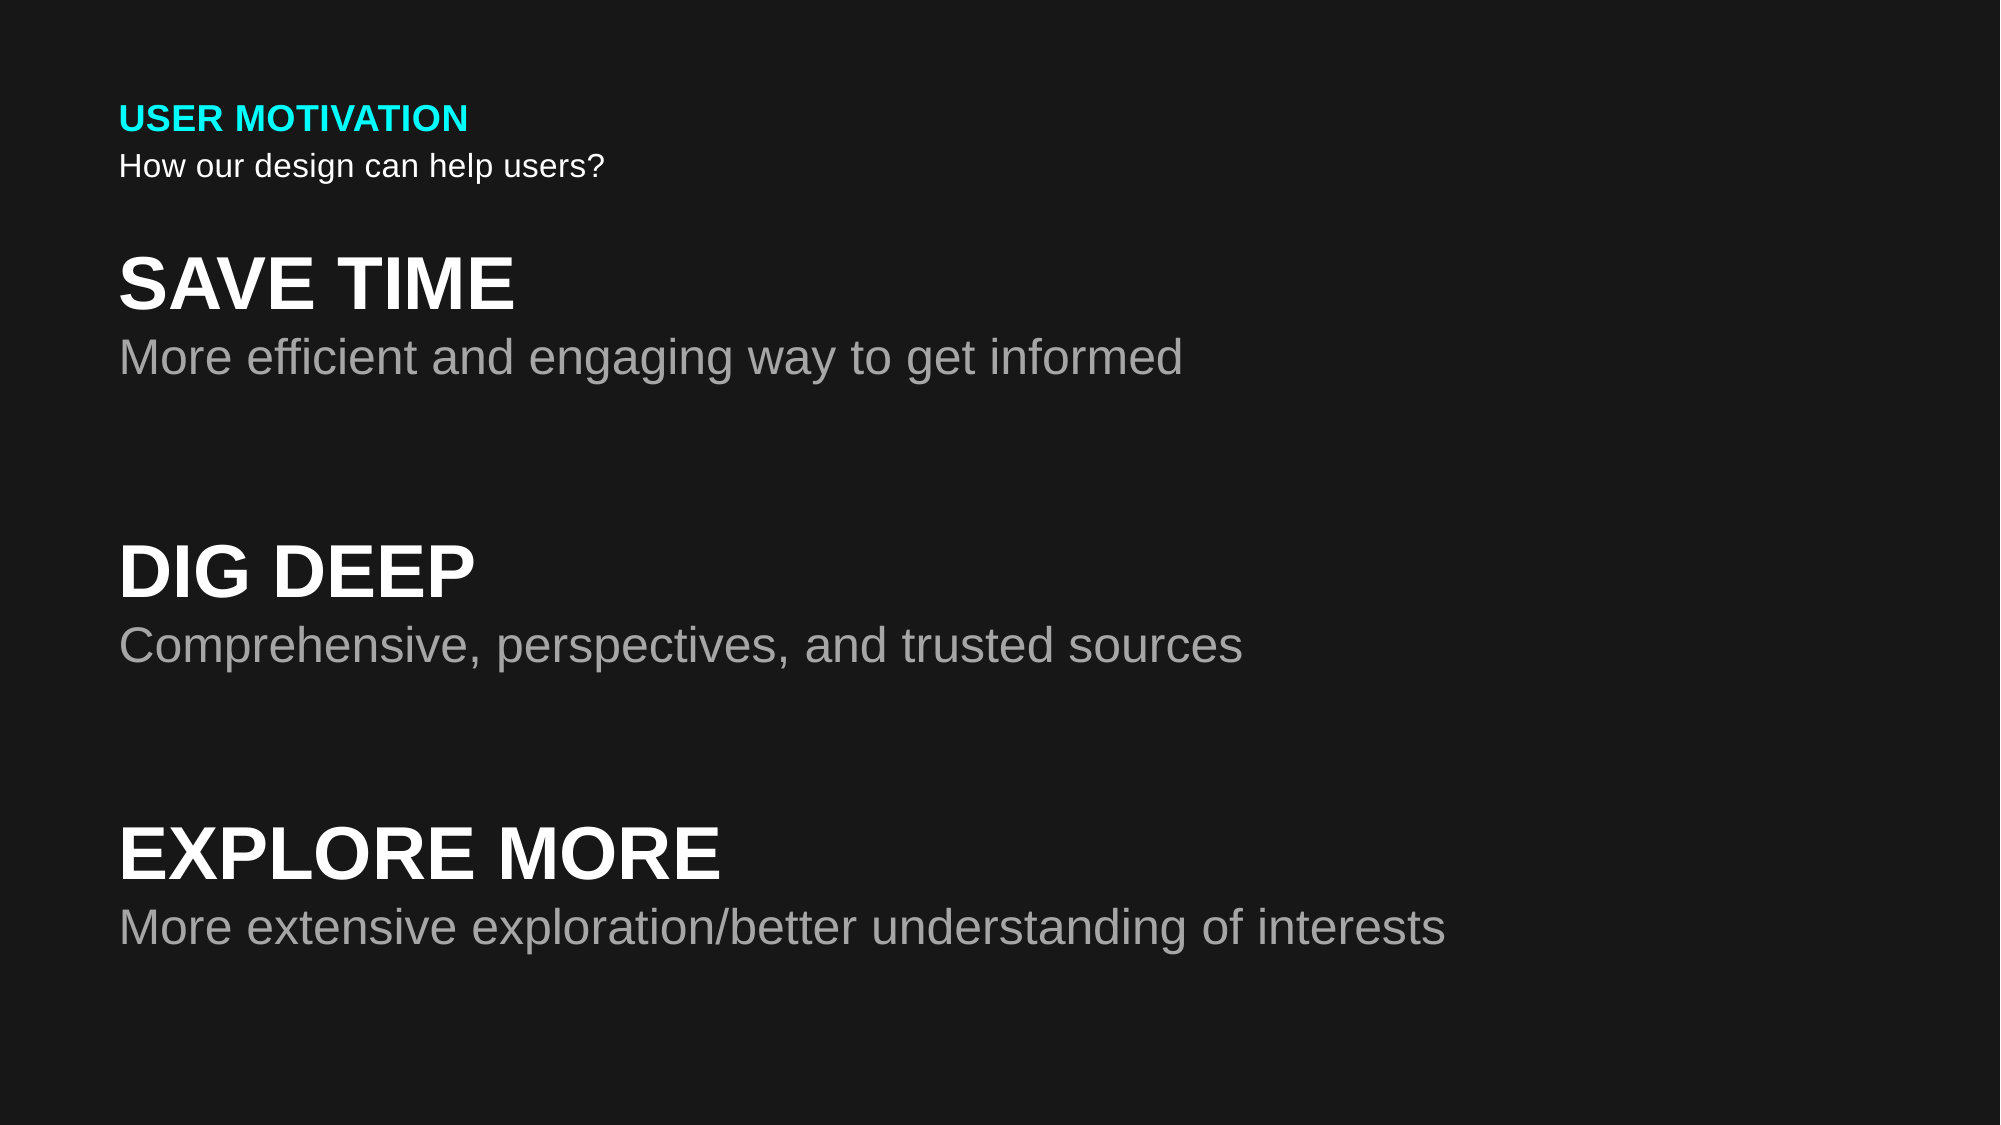

USER motivation
How our design can help users?
SAVE TIME
More efficient and engaging way to get informed

DIG DEEP
Comprehensive, perspectives, and trusted sources

EXPLORE MORE
More extensive exploration/better understanding of interests